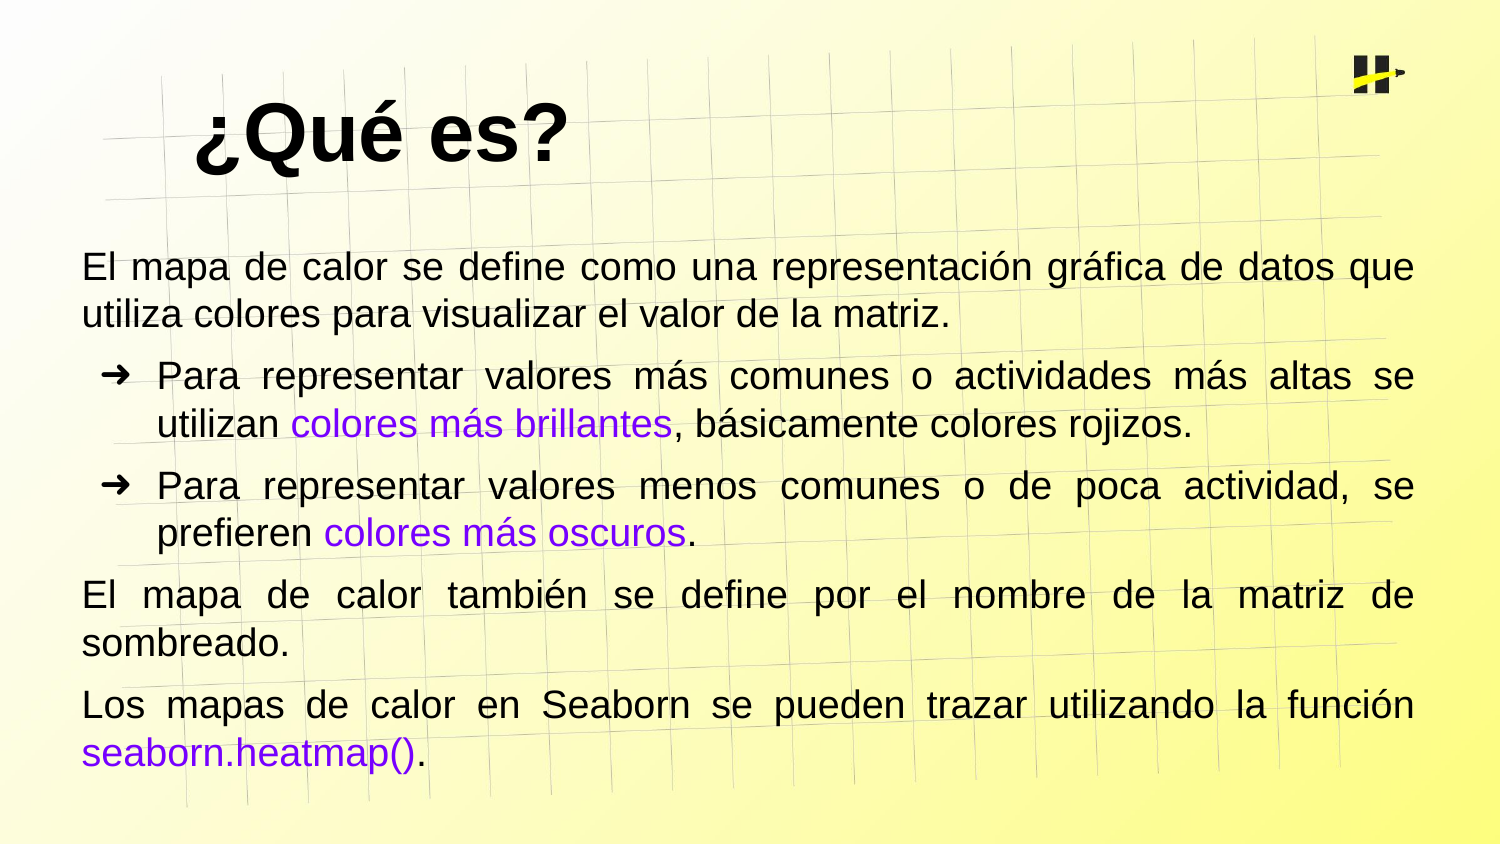

¿Qué es?
El mapa de calor se define como una representación gráfica de datos que utiliza colores para visualizar el valor de la matriz.
Para representar valores más comunes o actividades más altas se utilizan colores más brillantes, básicamente colores rojizos.
Para representar valores menos comunes o de poca actividad, se prefieren colores más oscuros.
El mapa de calor también se define por el nombre de la matriz de sombreado.
Los mapas de calor en Seaborn se pueden trazar utilizando la función seaborn.heatmap().